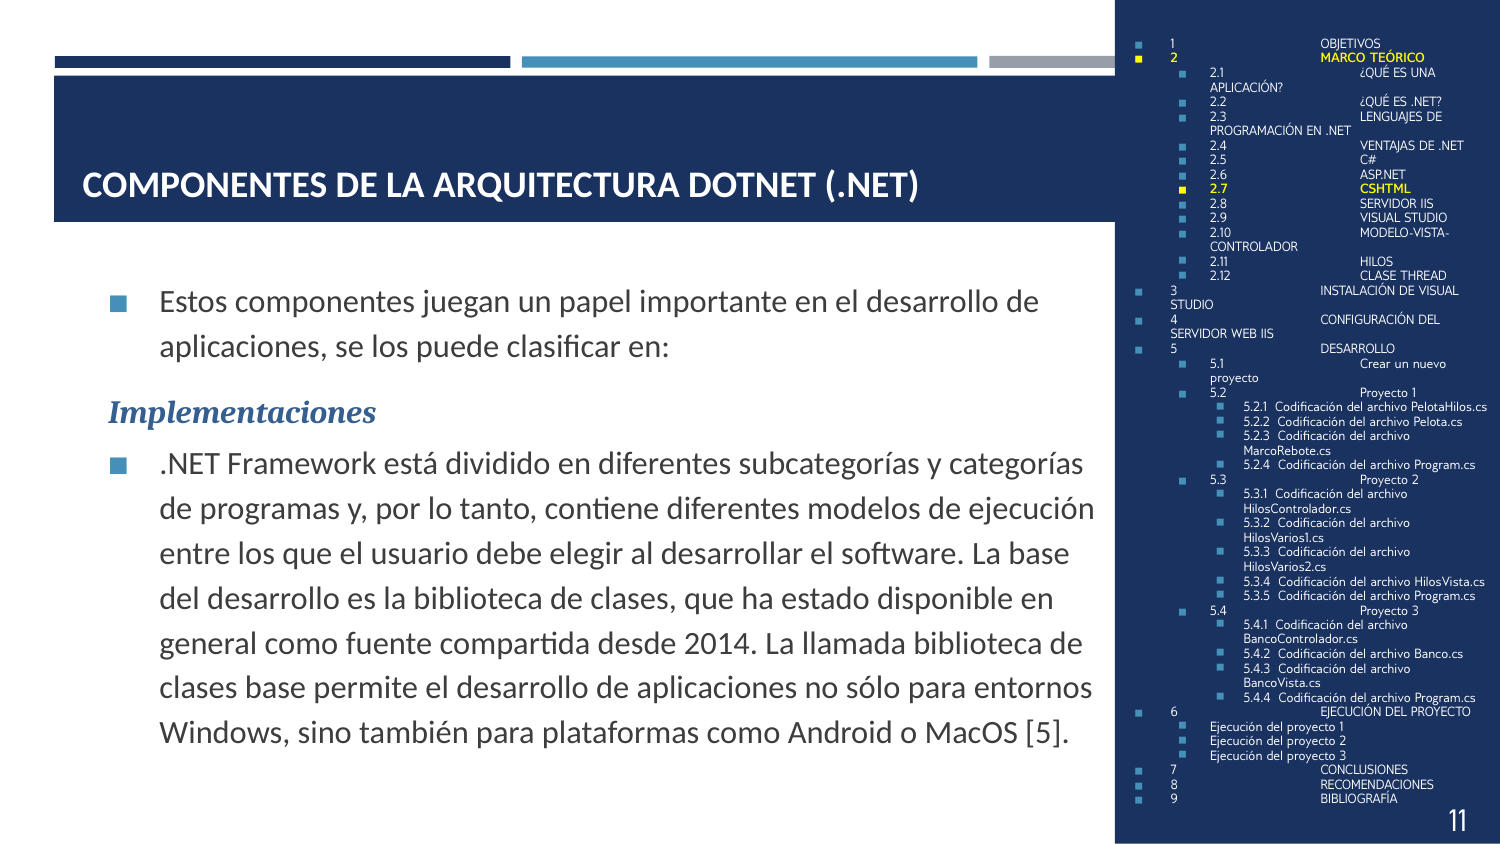

1	OBJETIVOS
2	MARCO TEÓRICO
2.1	¿QUÉ ES UNA APLICACIÓN?
2.2	¿QUÉ ES .NET?
2.3	LENGUAJES DE PROGRAMACIÓN EN .NET
2.4	VENTAJAS DE .NET
2.5	C#
2.6	ASP.NET
2.7	CSHTML
2.8	SERVIDOR IIS
2.9	VISUAL STUDIO
2.10	MODELO-VISTA-CONTROLADOR
2.11	HILOS
2.12	CLASE THREAD
3	INSTALACIÓN DE VISUAL STUDIO
4	CONFIGURACIÓN DEL SERVIDOR WEB IIS
5	DESARROLLO
5.1	Crear un nuevo proyecto
5.2	Proyecto 1
5.2.1  Codificación del archivo PelotaHilos.cs
5.2.2  Codificación del archivo Pelota.cs
5.2.3  Codificación del archivo MarcoRebote.cs
5.2.4  Codificación del archivo Program.cs
5.3	Proyecto 2
5.3.1  Codificación del archivo HilosControlador.cs
5.3.2  Codificación del archivo HilosVarios1.cs
5.3.3  Codificación del archivo HilosVarios2.cs
5.3.4  Codificación del archivo HilosVista.cs
5.3.5  Codificación del archivo Program.cs
5.4	Proyecto 3
5.4.1  Codificación del archivo BancoControlador.cs
5.4.2  Codificación del archivo Banco.cs
5.4.3  Codificación del archivo BancoVista.cs
5.4.4  Codificación del archivo Program.cs
6	EJECUCIÓN DEL PROYECTO
Ejecución del proyecto 1
Ejecución del proyecto 2
Ejecución del proyecto 3
7	CONCLUSIONES
8	RECOMENDACIONES
9	BIBLIOGRAFÍA
# COMPONENTES DE LA ARQUITECTURA DOTNET (.NET)
Estos componentes juegan un papel importante en el desarrollo de aplicaciones, se los puede clasificar en:
Implementaciones
.NET Framework está dividido en diferentes subcategorías y categorías de programas y, por lo tanto, contiene diferentes modelos de ejecución entre los que el usuario debe elegir al desarrollar el software. La base del desarrollo es la biblioteca de clases, que ha estado disponible en general como fuente compartida desde 2014. La llamada biblioteca de clases base permite el desarrollo de aplicaciones no sólo para entornos Windows, sino también para plataformas como Android o MacOS [5].

11